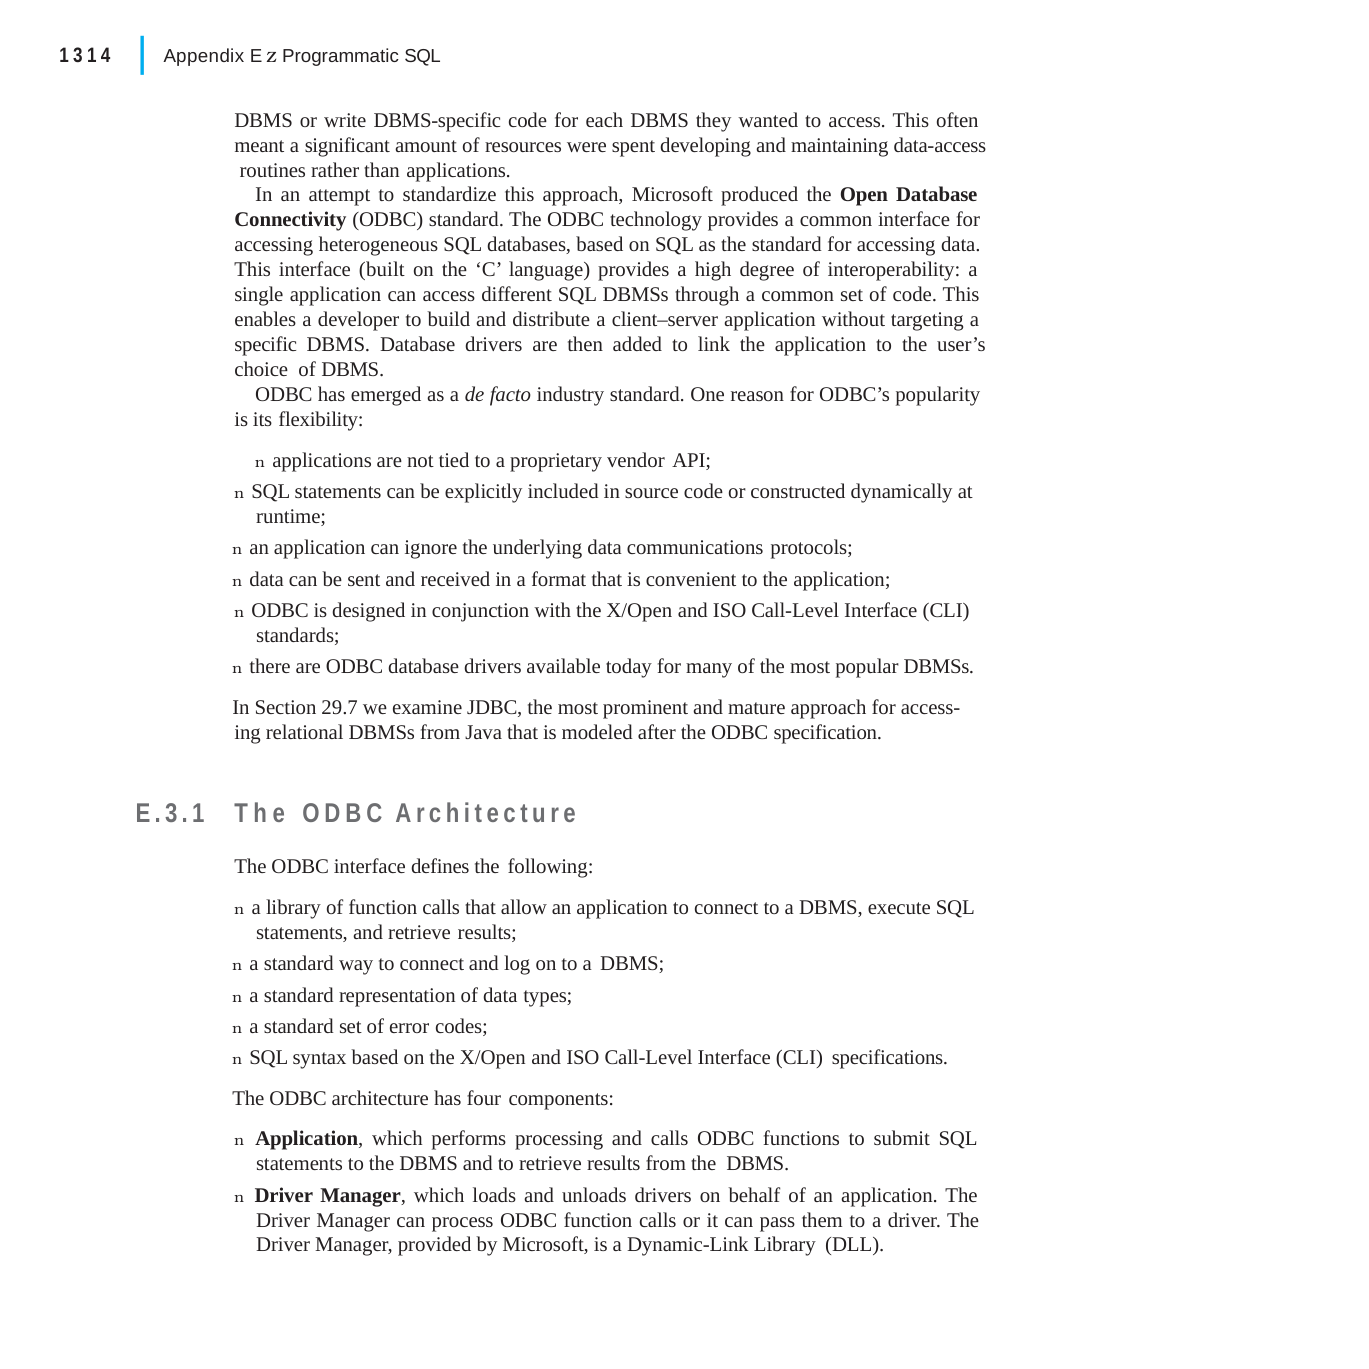

|
1314
Appendix E z Programmatic SQL
DBMS or write DBMS-specific code for each DBMS they wanted to access. This often  meant a significant amount of resources were spent developing and maintaining data-access  routines rather than applications.
In an attempt to standardize this approach, Microsoft produced the Open Database  Connectivity (ODBC) standard. The ODBC technology provides a common interface for  accessing heterogeneous SQL databases, based on SQL as the standard for accessing data.  This interface (built on the ‘C’ language) provides a high degree of interoperability: a  single application can access different SQL DBMSs through a common set of code. This  enables a developer to build and distribute a client–server application without targeting a  specific DBMS. Database drivers are then added to link the application to the user’s choice  of DBMS.
ODBC has emerged as a de facto industry standard. One reason for ODBC’s popularity  is its flexibility:
n applications are not tied to a proprietary vendor API;
n SQL statements can be explicitly included in source code or constructed dynamically at  runtime;
n an application can ignore the underlying data communications protocols;
n data can be sent and received in a format that is convenient to the application;
n ODBC is designed in conjunction with the X/Open and ISO Call-Level Interface (CLI)  standards;
n there are ODBC database drivers available today for many of the most popular DBMSs.
In Section 29.7 we examine JDBC, the most prominent and mature approach for access-  ing relational DBMSs from Java that is modeled after the ODBC specification.
E.3.1
The ODBC Architecture
The ODBC interface defines the following:
n a library of function calls that allow an application to connect to a DBMS, execute SQL  statements, and retrieve results;
n a standard way to connect and log on to a DBMS;
n a standard representation of data types;
n a standard set of error codes;
n SQL syntax based on the X/Open and ISO Call-Level Interface (CLI) specifications.
The ODBC architecture has four components:
n Application, which performs processing and calls ODBC functions to submit SQL  statements to the DBMS and to retrieve results from the DBMS.
n Driver Manager, which loads and unloads drivers on behalf of an application. The  Driver Manager can process ODBC function calls or it can pass them to a driver. The  Driver Manager, provided by Microsoft, is a Dynamic-Link Library (DLL).